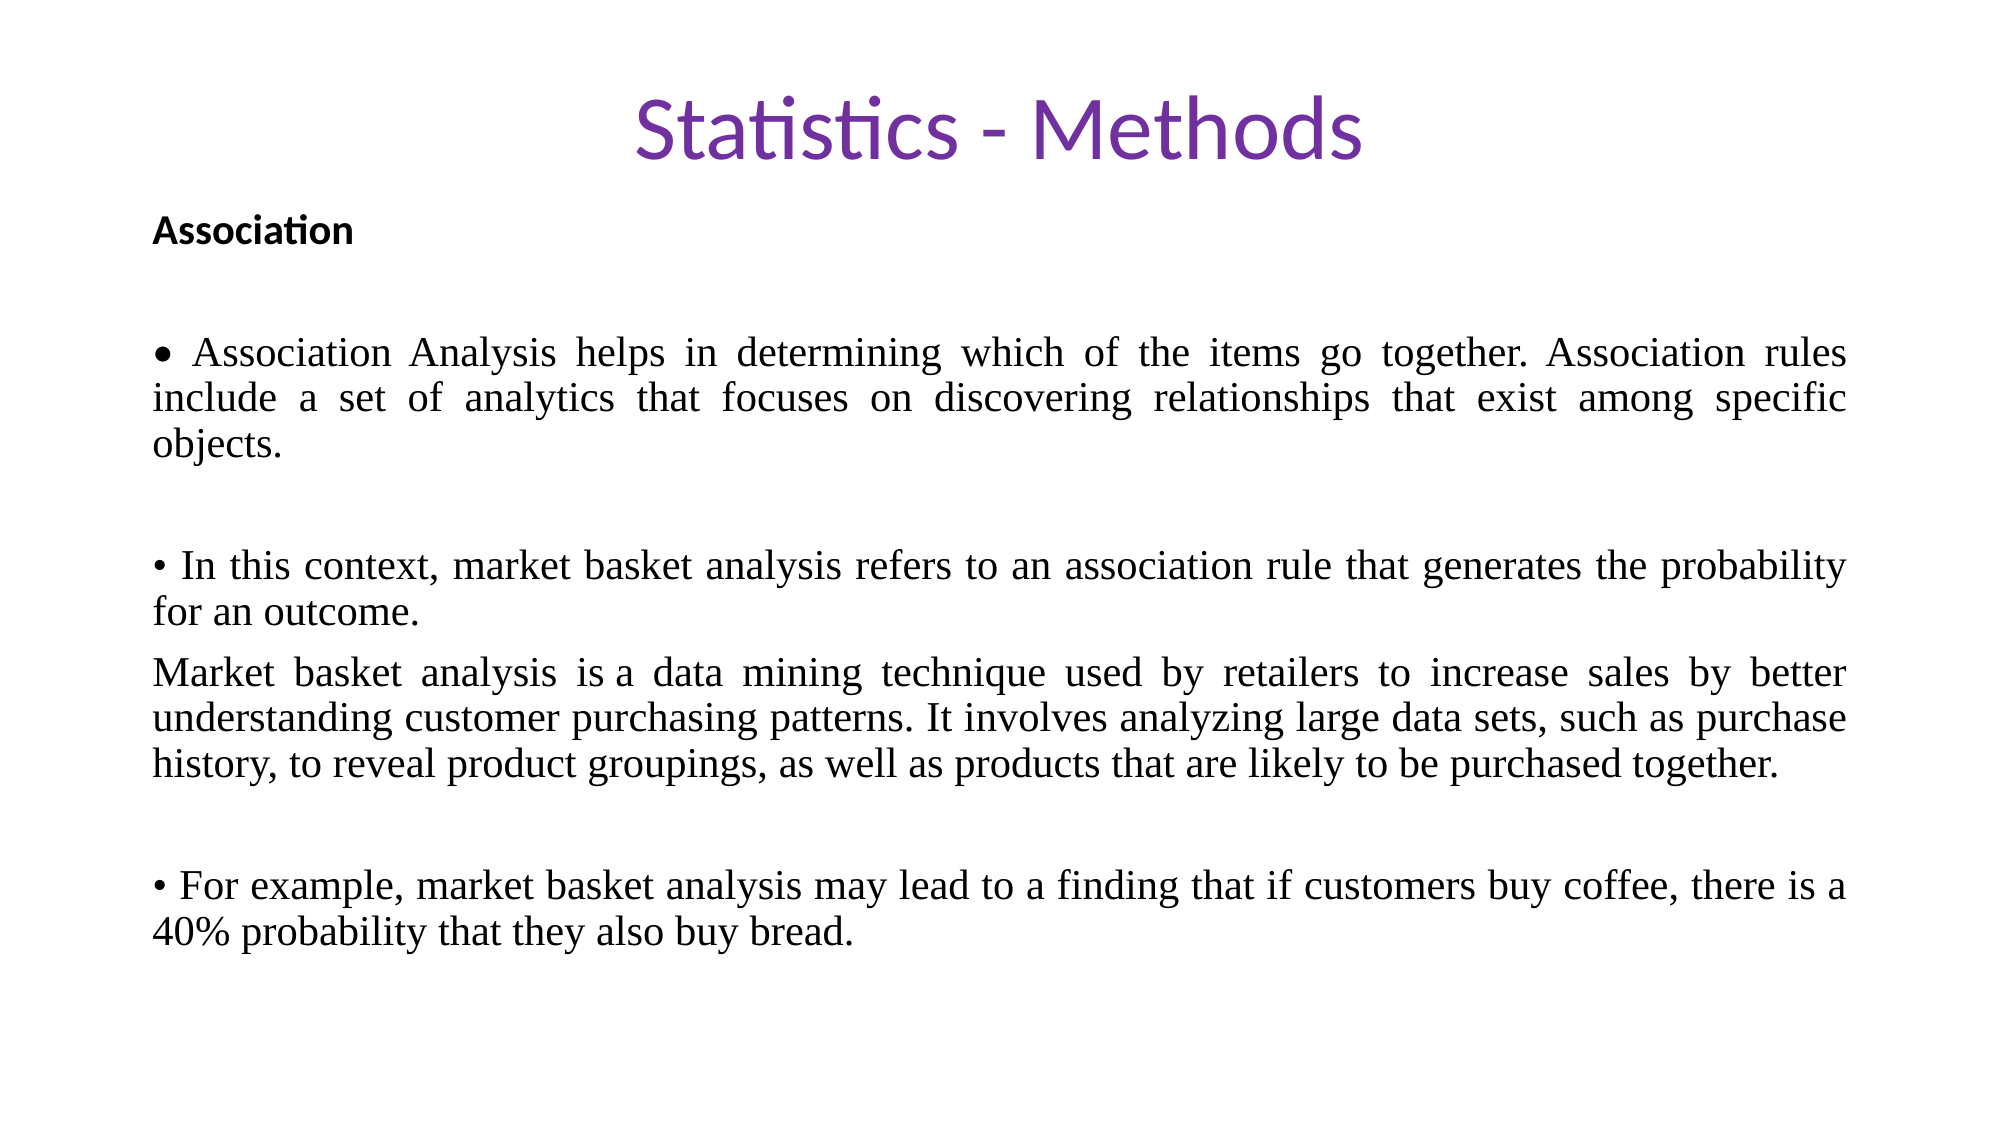

# Statistics - Methods
Association

• Association Analysis helps in determining which of the items go together. Association rules include a set of analytics that focuses on discovering relationships that exist among specific objects.

• In this context, market basket analysis refers to an association rule that generates the probability for an outcome.
Market basket analysis is a data mining technique used by retailers to increase sales by better understanding customer purchasing patterns. It involves analyzing large data sets, such as purchase history, to reveal product groupings, as well as products that are likely to be purchased together.

• For example, market basket analysis may lead to a finding that if customers buy coffee, there is a 40% probability that they also buy bread.